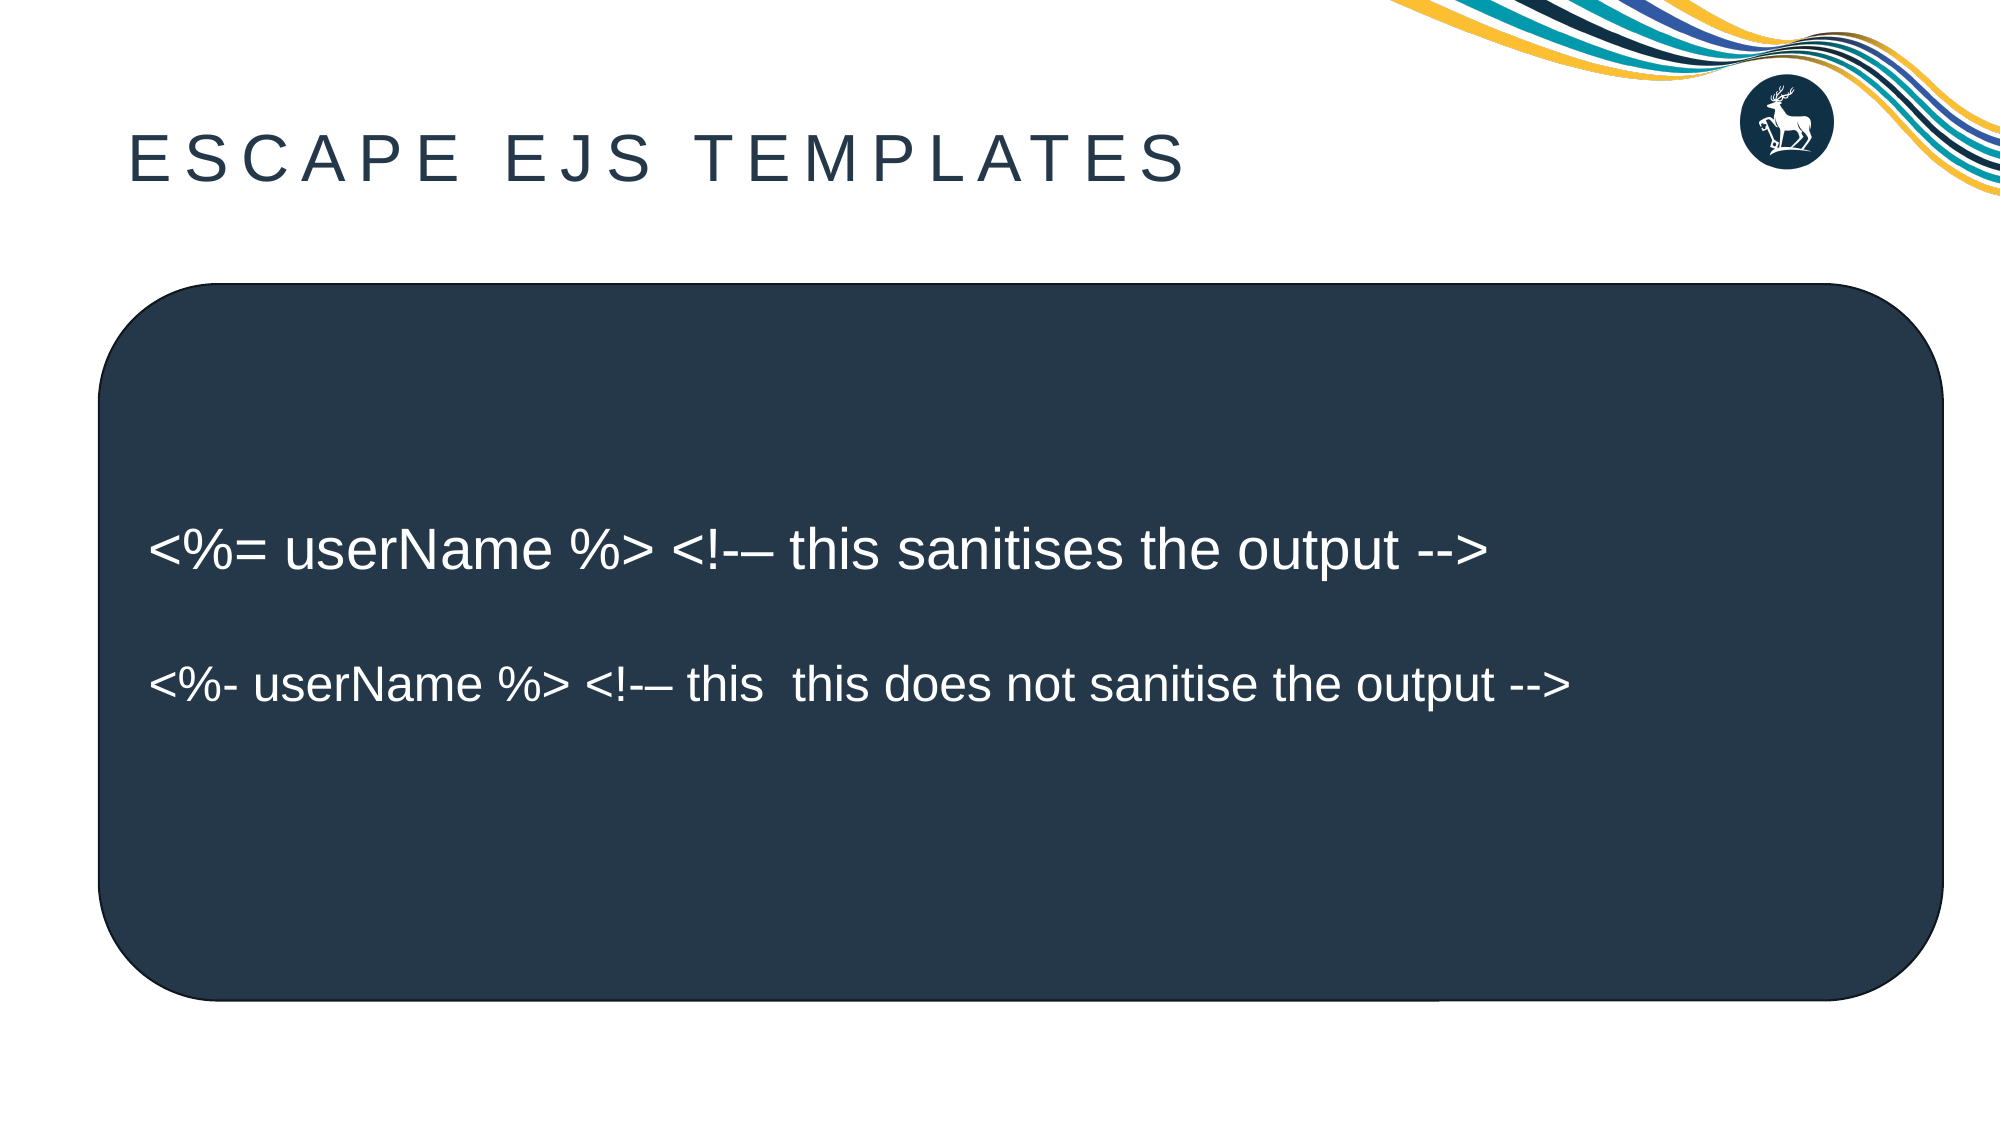

# Escape EJS Templates
<%= userName %> <!-– this sanitises the output -->

<%- userName %> <!-– this  this does not sanitise the output -->